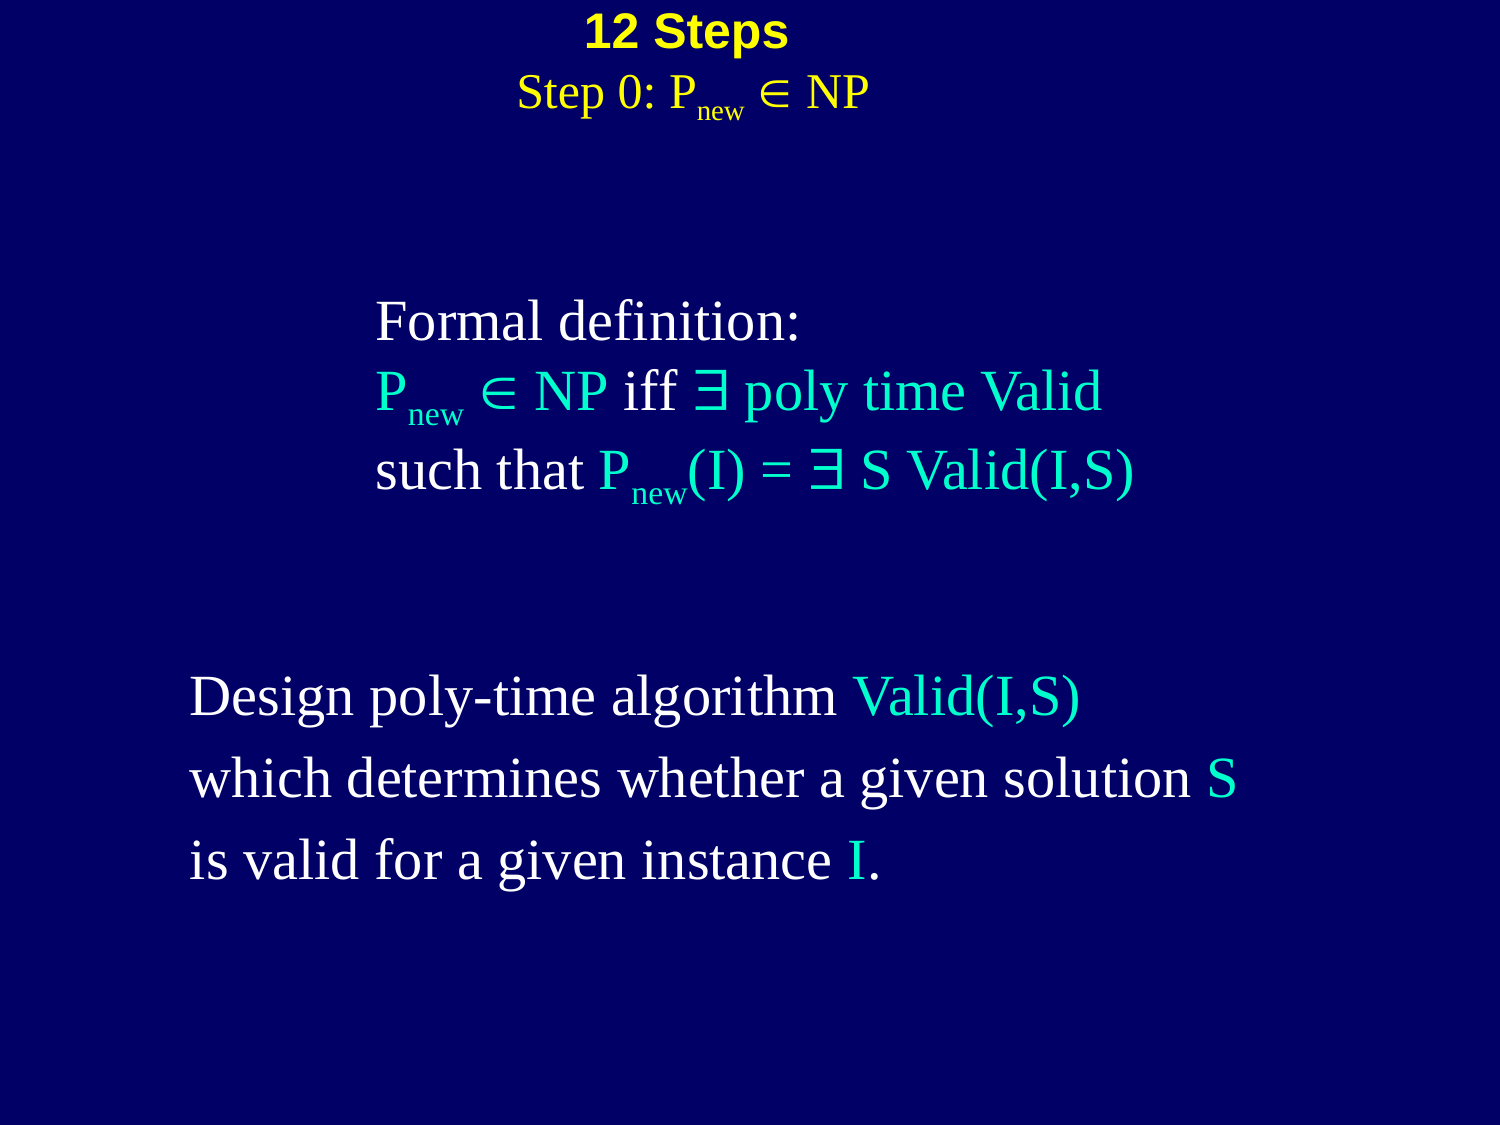

12 Steps
Step 0: Pnew ∈ NP
Formal definition:
Pnew ∈ NP iff ∃ poly time Valid
such that Pnew(I) = ∃ S Valid(I,S)
Design poly-time algorithm Valid(I,S)
which determines whether a given solution S
is valid for a given instance I.